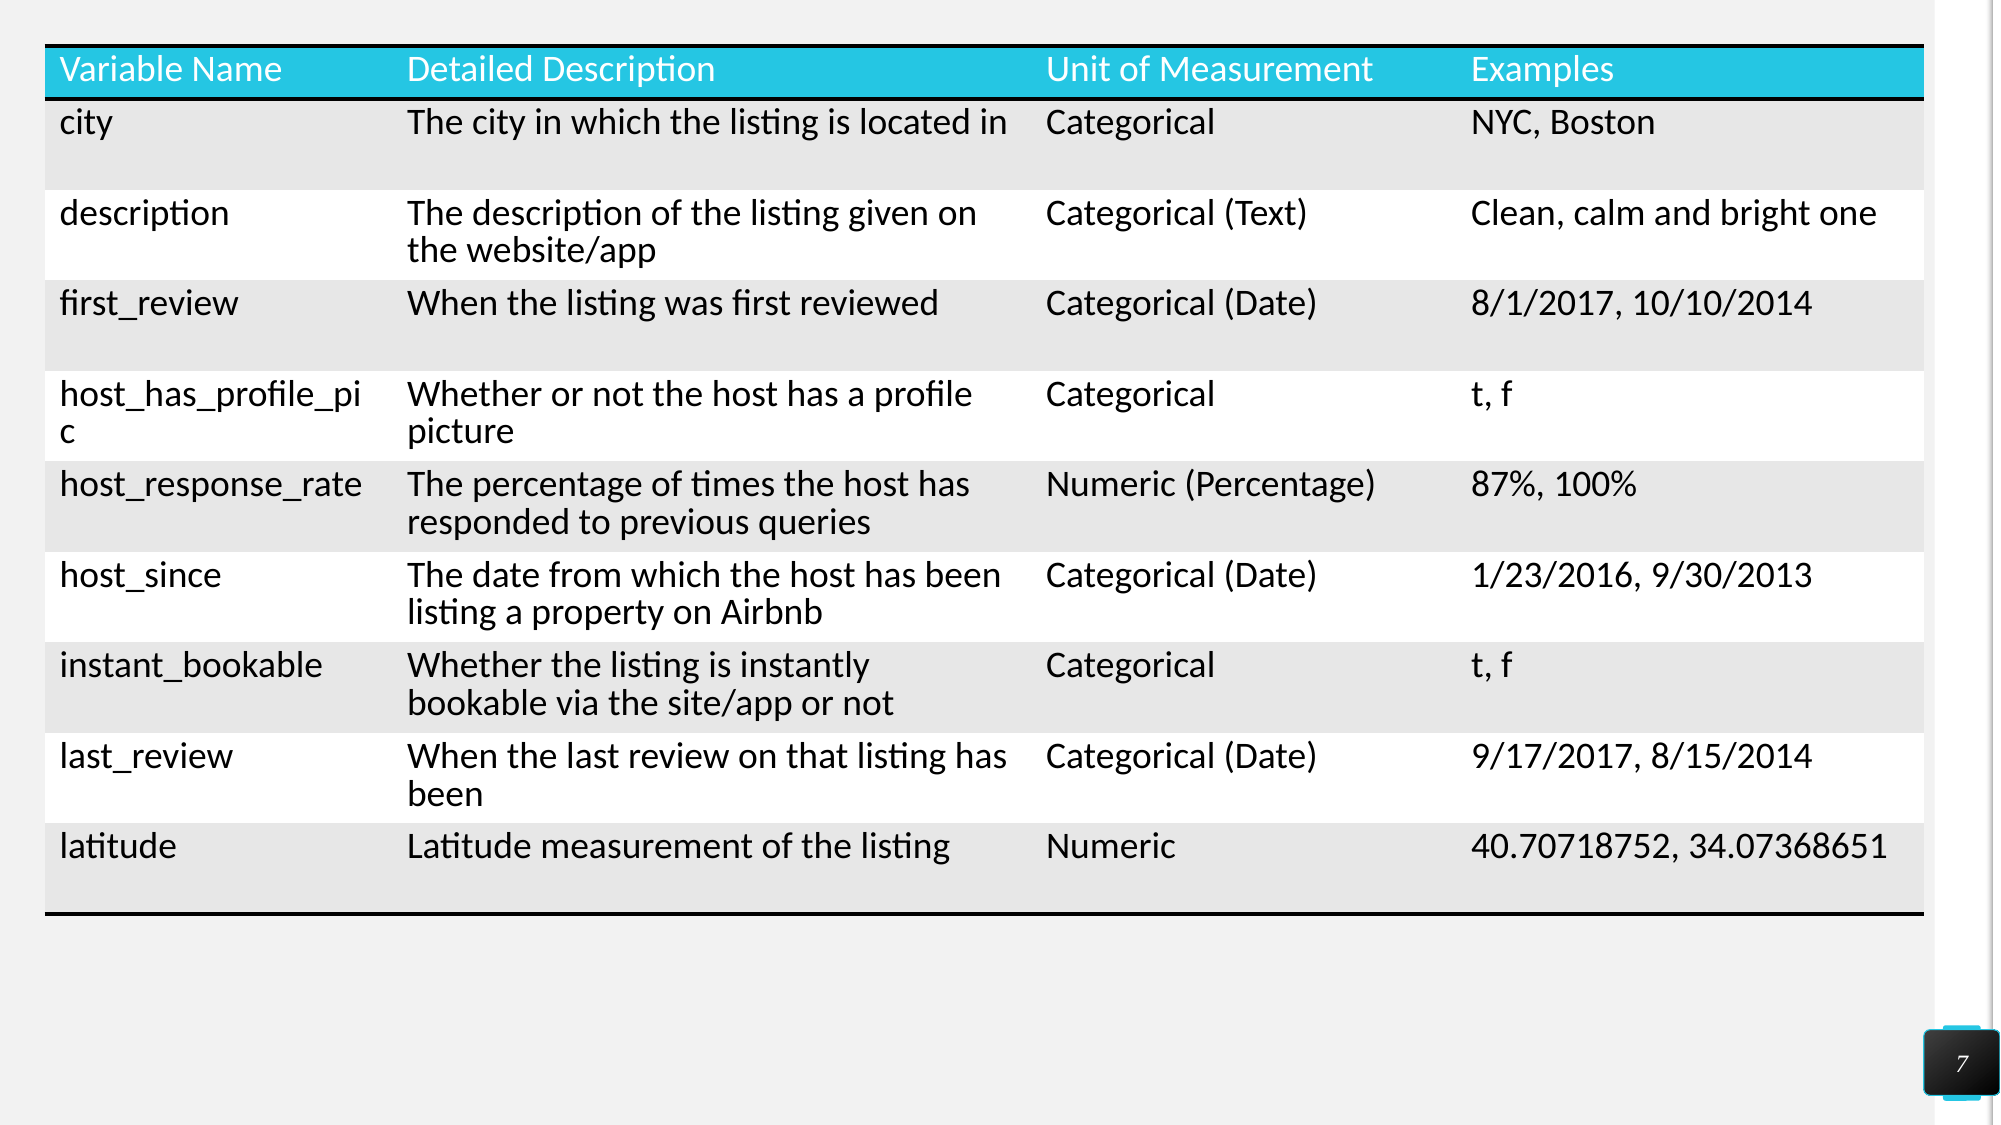

| Variable Name | Detailed Description | Unit of Measurement | Examples |
| --- | --- | --- | --- |
| city | The city in which the listing is located in | Categorical | NYC, Boston |
| description | The description of the listing given on the website/app | Categorical (Text) | Clean, calm and bright one |
| first\_review | When the listing was first reviewed | Categorical (Date) | 8/1/2017, 10/10/2014 |
| host\_has\_profile\_pic | Whether or not the host has a profile picture | Categorical | t, f |
| host\_response\_rate | The percentage of times the host has responded to previous queries | Numeric (Percentage) | 87%, 100% |
| host\_since | The date from which the host has been listing a property on Airbnb | Categorical (Date) | 1/23/2016, 9/30/2013 |
| instant\_bookable | Whether the listing is instantly bookable via the site/app or not | Categorical | t, f |
| last\_review | When the last review on that listing has been | Categorical (Date) | 9/17/2017, 8/15/2014 |
| latitude | Latitude measurement of the listing | Numeric | 40.70718752, 34.07368651 |
7